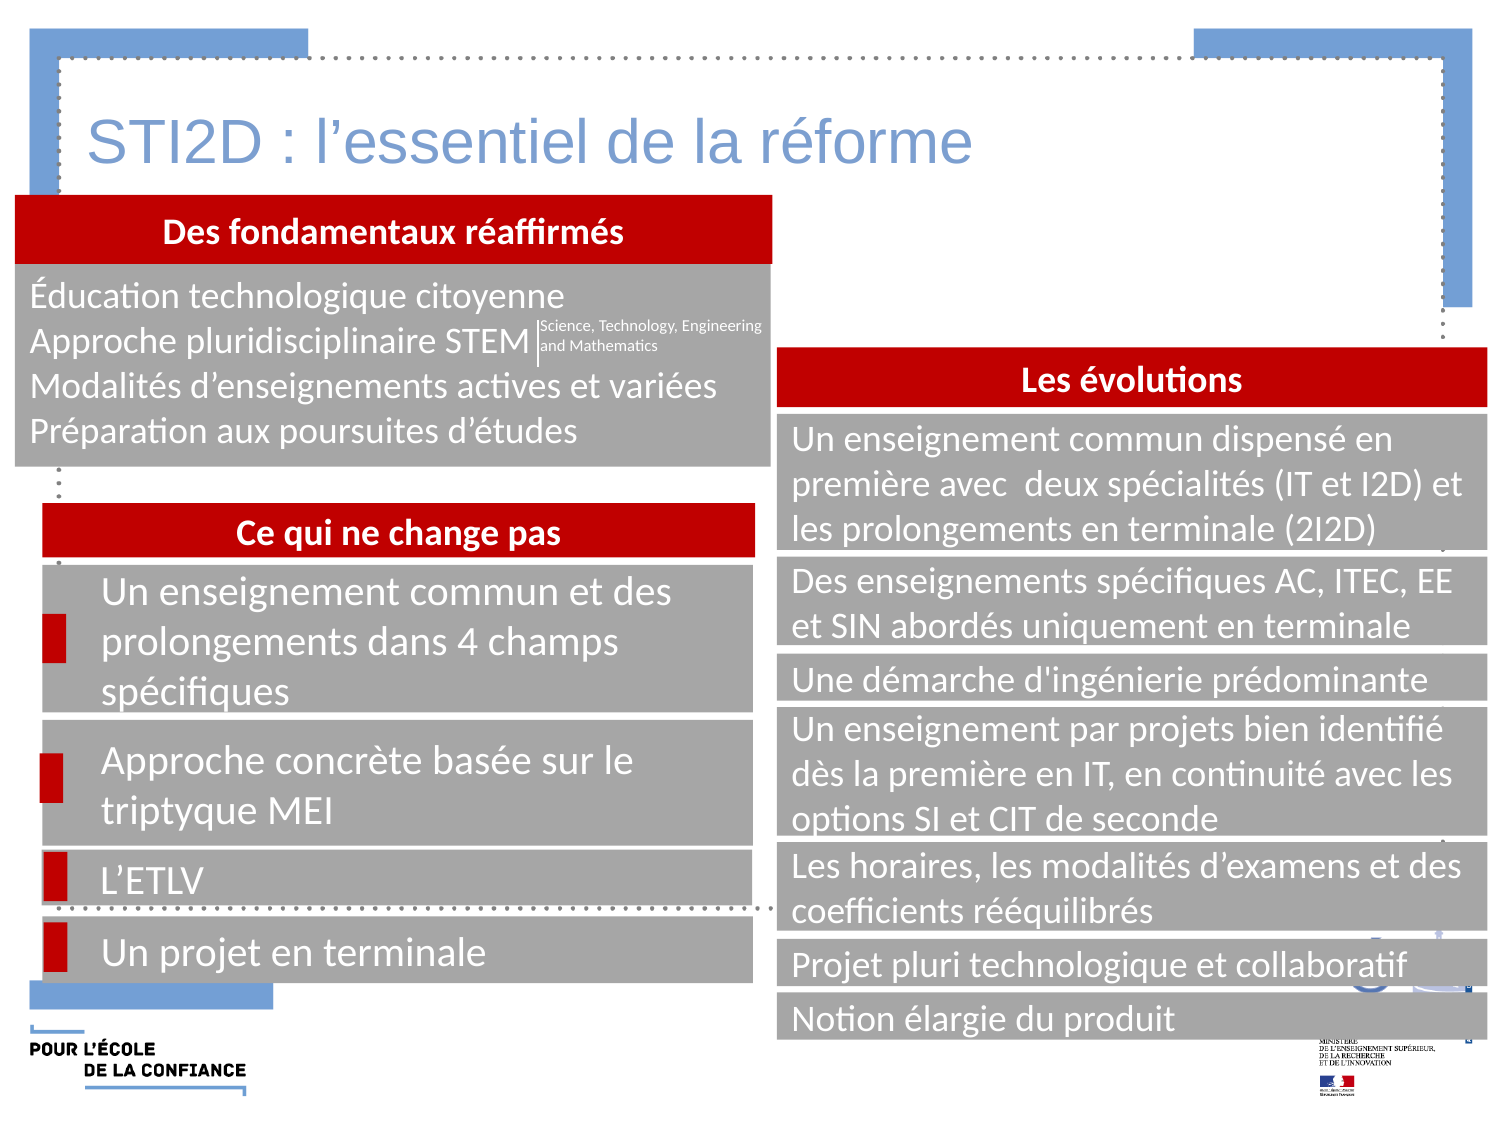

# STI2D : l’essentiel de la réforme
Des fondamentaux réaffirmés
Éducation technologique citoyenne
Approche pluridisciplinaire STEM
Modalités d’enseignements actives et variées
Préparation aux poursuites d’études
Science, Technology, Engineering and Mathematics
Les évolutions
Un enseignement commun dispensé en première avec  deux spécialités (IT et I2D) et les prolongements en terminale (2I2D)
Des enseignements spécifiques AC, ITEC, EE et SIN abordés uniquement en terminale
Une démarche d'ingénierie prédominante
Un enseignement par projets bien identifié dès la première en IT, en continuité avec les options SI et CIT de seconde
Les horaires, les modalités d’examens et des coefficients rééquilibrés
Projet pluri technologique et collaboratif
Notion élargie du produit
Ce qui ne change pas
Un enseignement commun et des prolongements dans 4 champs spécifiques

Approche concrète basée sur le triptyque MEI

L’ETLV

Un projet en terminale